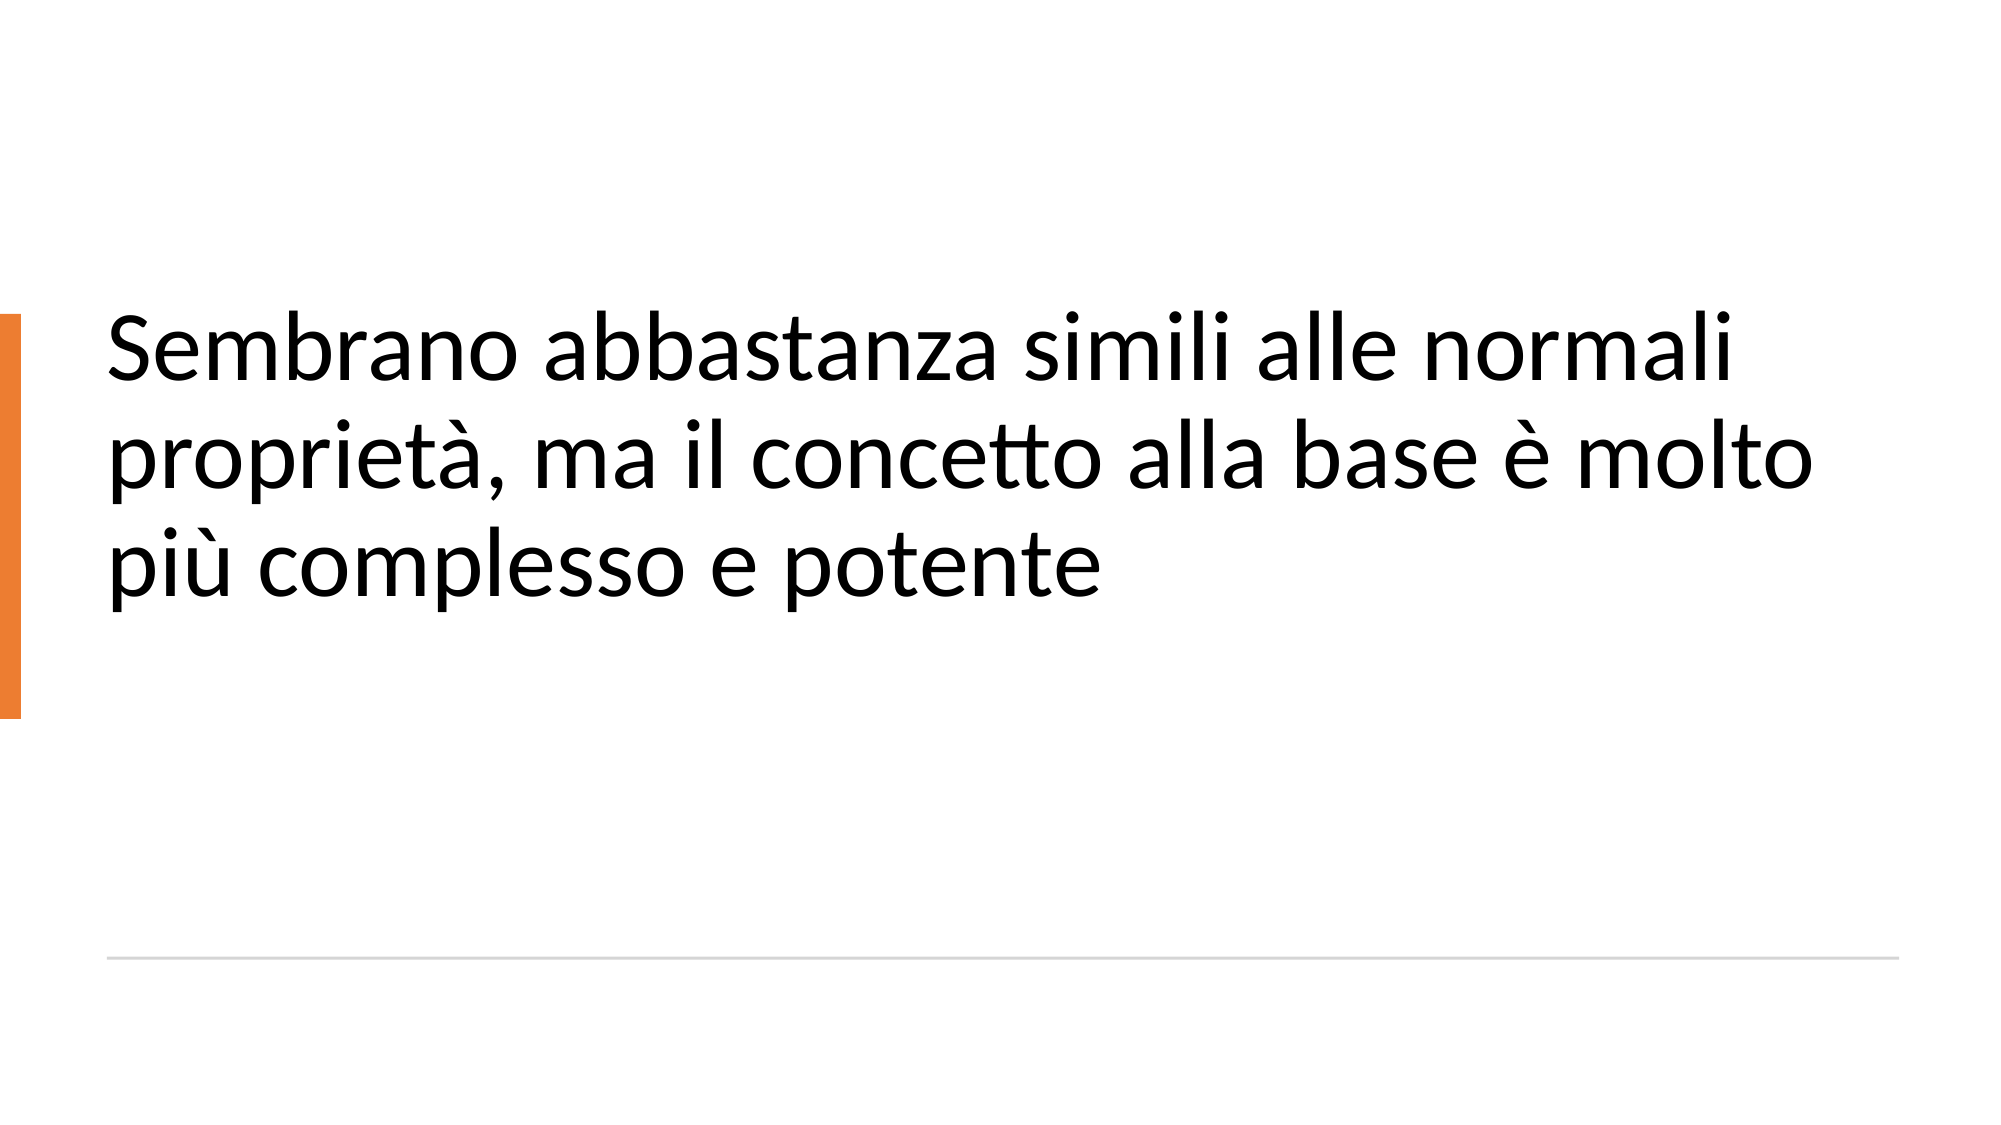

# Sembrano abbastanza simili alle normali proprietà, ma il concetto alla base è molto più complesso e potente